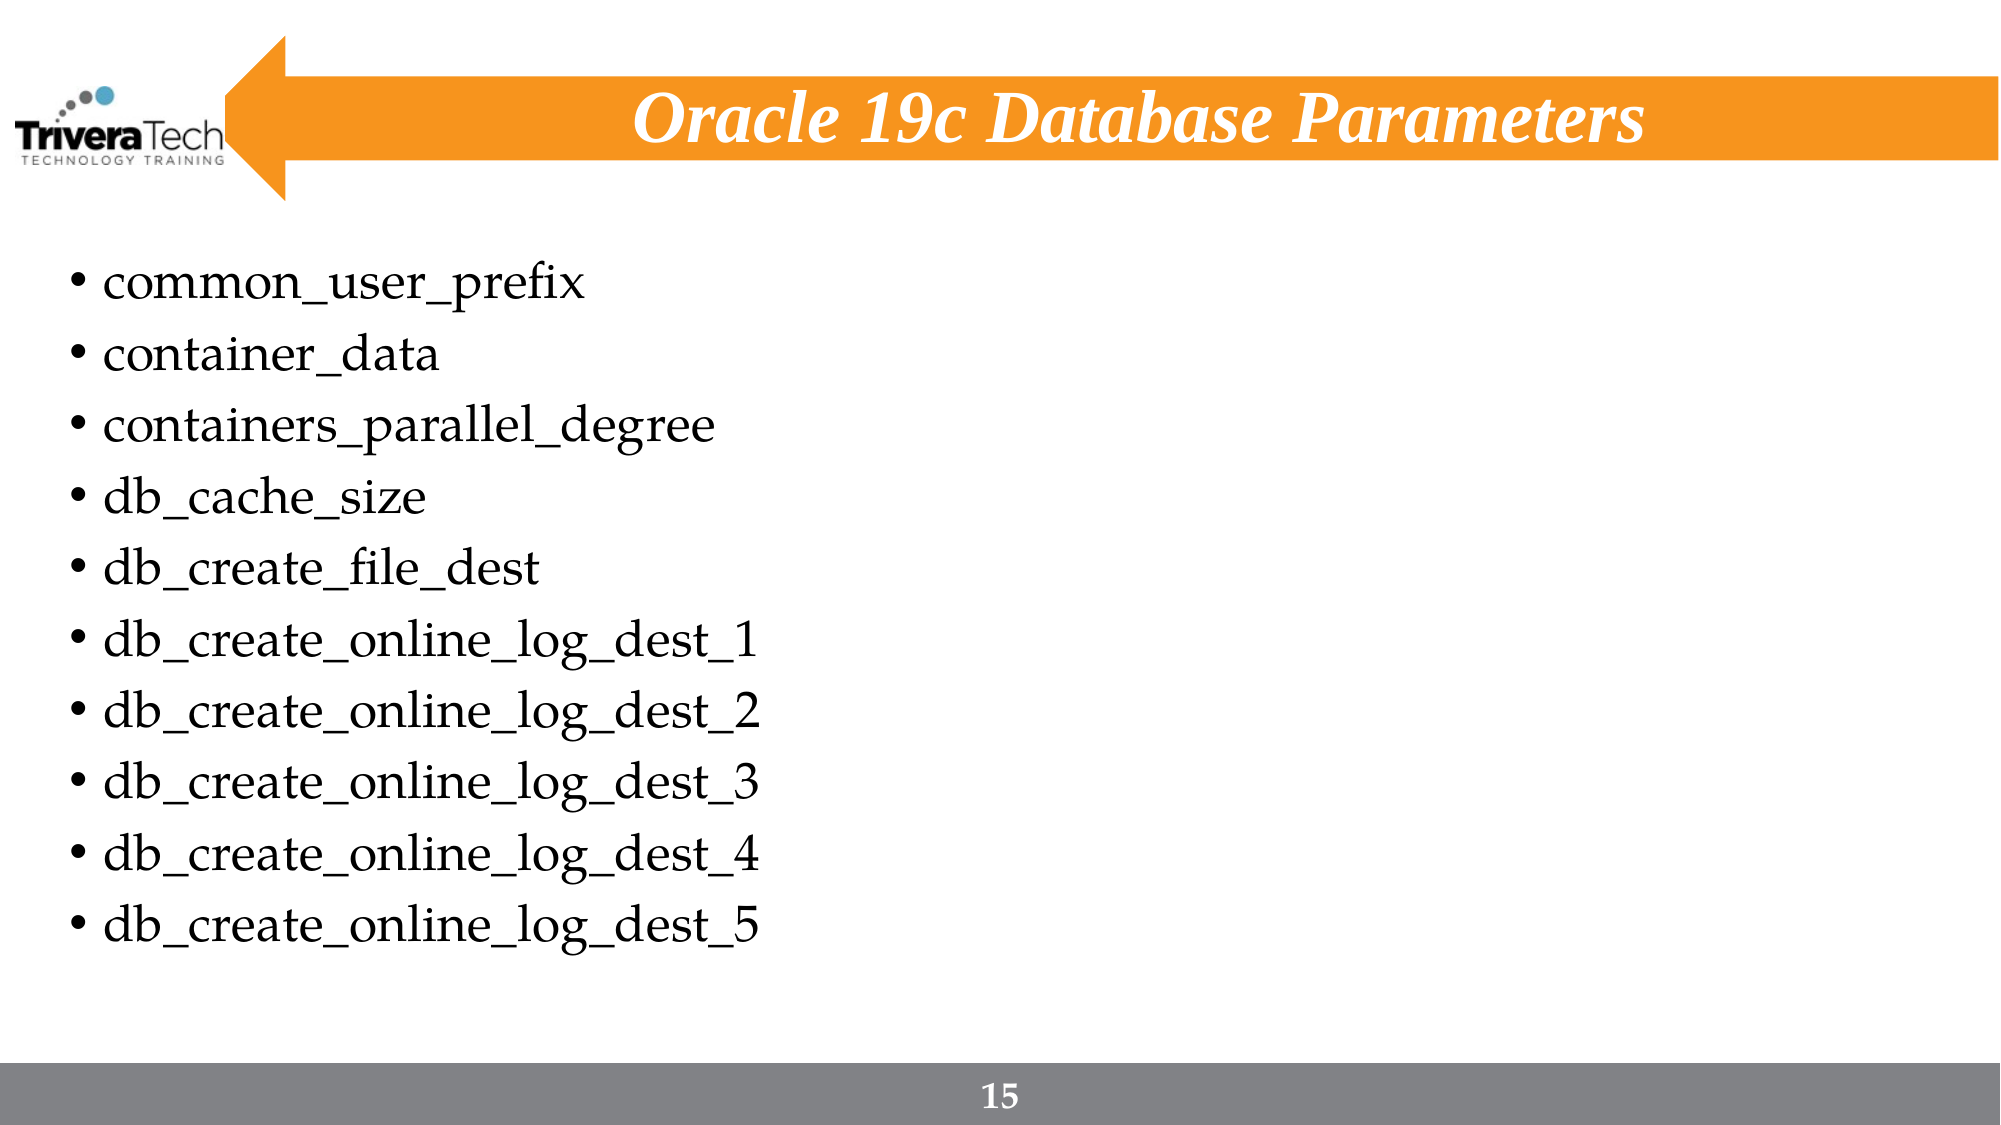

# Oracle 19c Database Parameters
common_user_prefix
container_data
containers_parallel_degree
db_cache_size
db_create_file_dest
db_create_online_log_dest_1
db_create_online_log_dest_2
db_create_online_log_dest_3
db_create_online_log_dest_4
db_create_online_log_dest_5

15